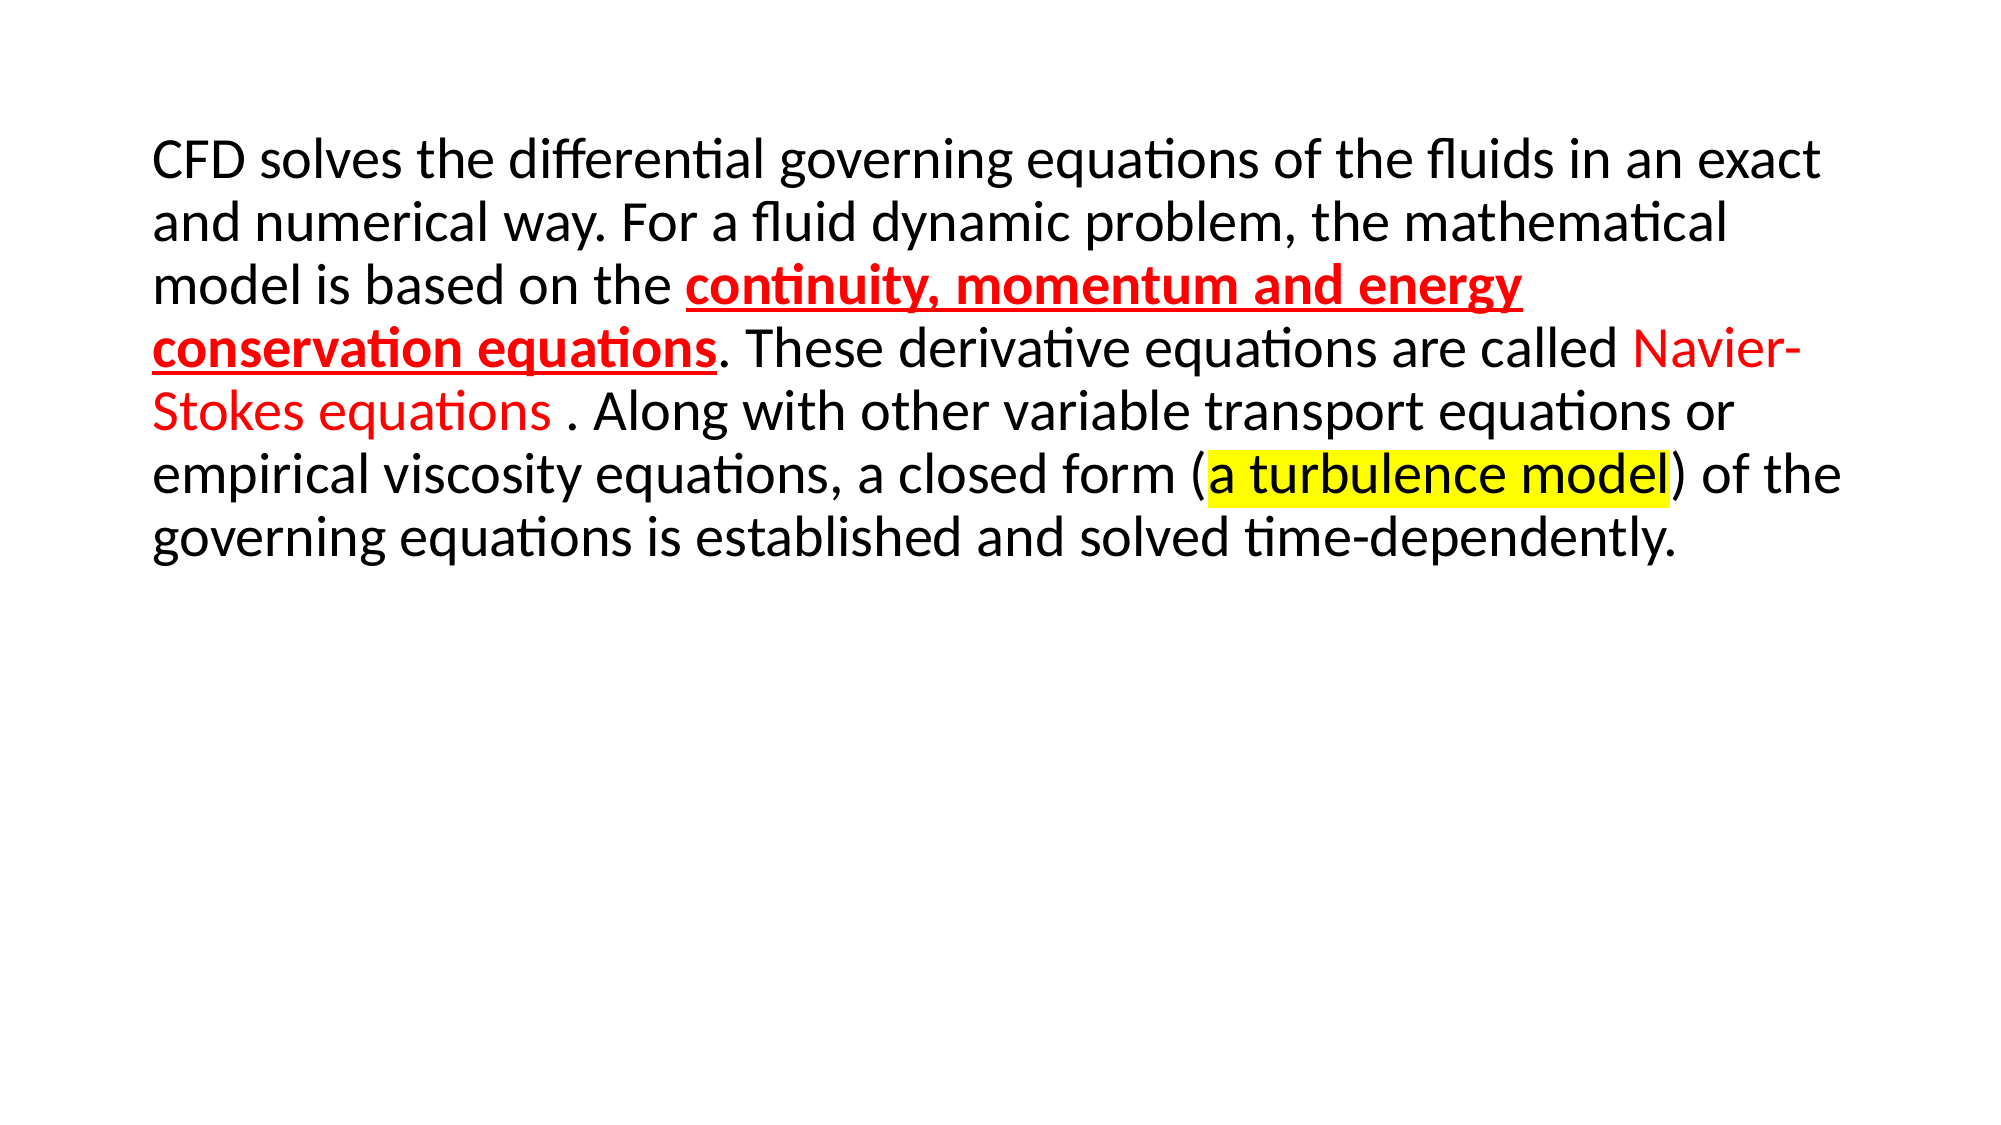

#
CFD solves the differential governing equations of the fluids in an exact and numerical way. For a fluid dynamic problem, the mathematical model is based on the continuity, momentum and energy conservation equations. These derivative equations are called Navier-Stokes equations . Along with other variable transport equations or empirical viscosity equations, a closed form (a turbulence model) of the governing equations is established and solved time-dependently.